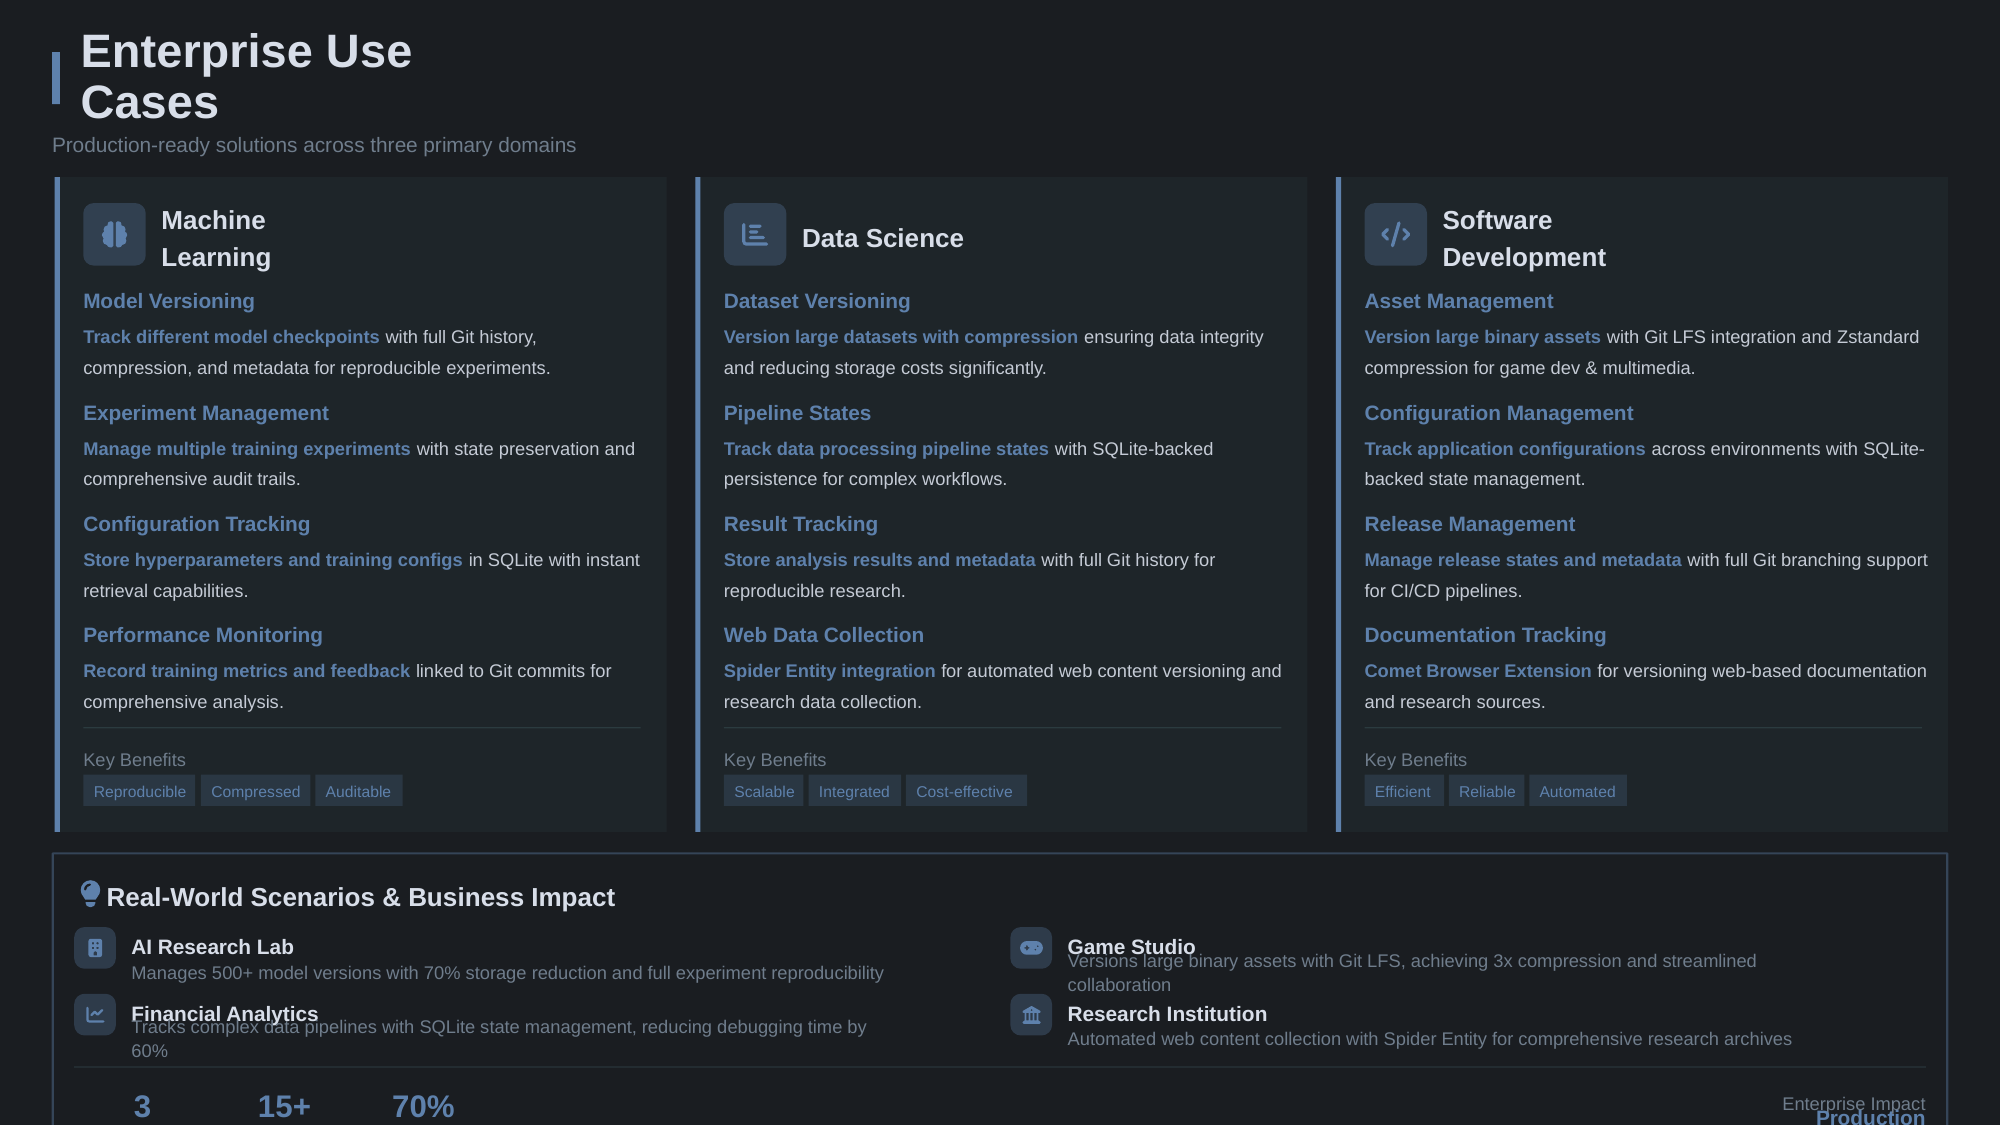

Enterprise Use Cases
Production-ready solutions across three primary domains

Machine Learning
Data Science
Software Development

Model Versioning
Dataset Versioning
Asset Management
Track different model checkpoints with full Git history, compression, and metadata for reproducible experiments.
Version large datasets with compression ensuring data integrity and reducing storage costs significantly.
Version large binary assets with Git LFS integration and Zstandard compression for game dev & multimedia.
Experiment Management
Pipeline States
Configuration Management
Manage multiple training experiments with state preservation and comprehensive audit trails.
Track data processing pipeline states with SQLite-backed persistence for complex workflows.
Track application configurations across environments with SQLite-backed state management.
Configuration Tracking
Result Tracking
Release Management
Store hyperparameters and training configs in SQLite with instant retrieval capabilities.
Store analysis results and metadata with full Git history for reproducible research.
Manage release states and metadata with full Git branching support for CI/CD pipelines.
Performance Monitoring
Web Data Collection
Documentation Tracking
Record training metrics and feedback linked to Git commits for comprehensive analysis.
Spider Entity integration for automated web content versioning and research data collection.
Comet Browser Extension for versioning web-based documentation and research sources.

Key Benefits
Key Benefits
Key Benefits

Reproducible

Compressed

Auditable

Scalable

Integrated

Cost-effective

Efficient

Reliable

Automated

Real-World Scenarios & Business Impact

AI Research Lab

Game Studio

Manages 500+ model versions with 70% storage reduction and full experiment reproducibility
Versions large binary assets with Git LFS, achieving 3x compression and streamlined collaboration

Financial Analytics

Research Institution

Tracks complex data pipelines with SQLite state management, reducing debugging time by 60%
Automated web content collection with Spider Entity for comprehensive research archives

3
15+
70%
Enterprise Impact
Production Ready
Primary Domains
Use Cases
Storage Savings